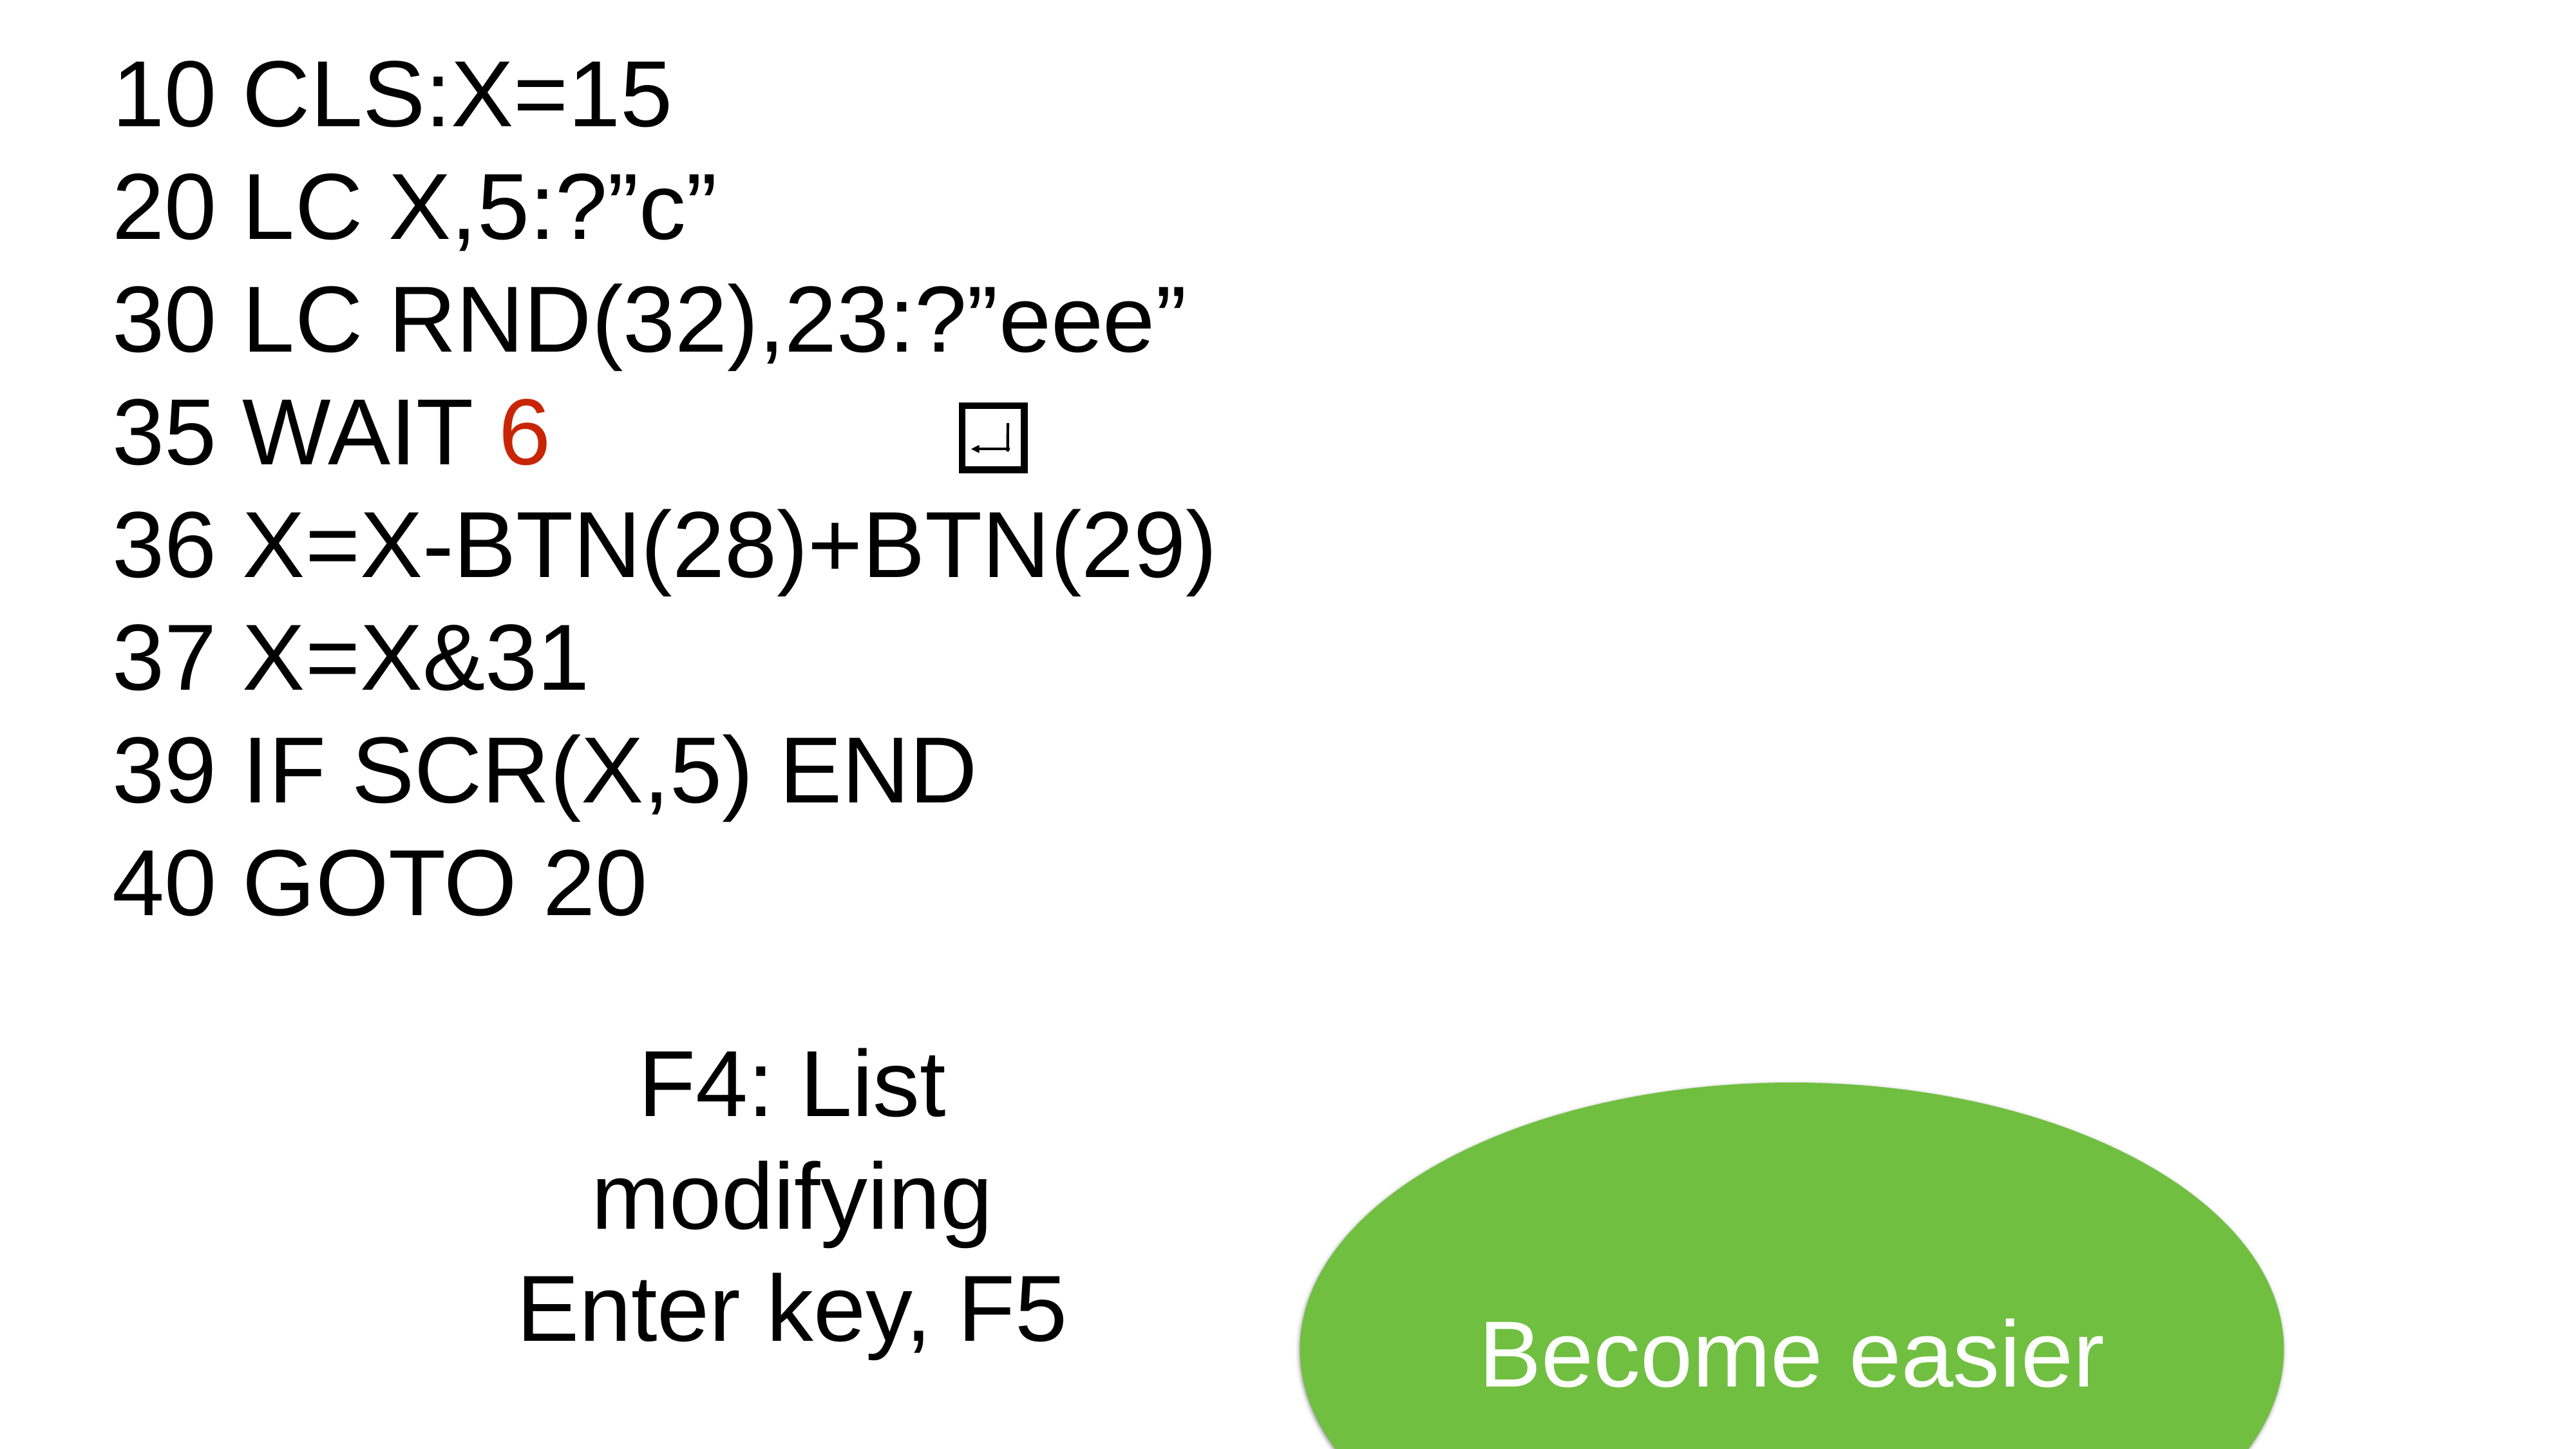

10 CLS:X=15
20 LC X,5:?”c”
30 LC RND(32),23:?”eee”
35 WAIT 6
36 X=X-BTN(28)+BTN(29)
37 X=X&31
39 IF SCR(X,5) END
40 GOTO 20

# F4: List
modifying
Enter key, F5
Become easier